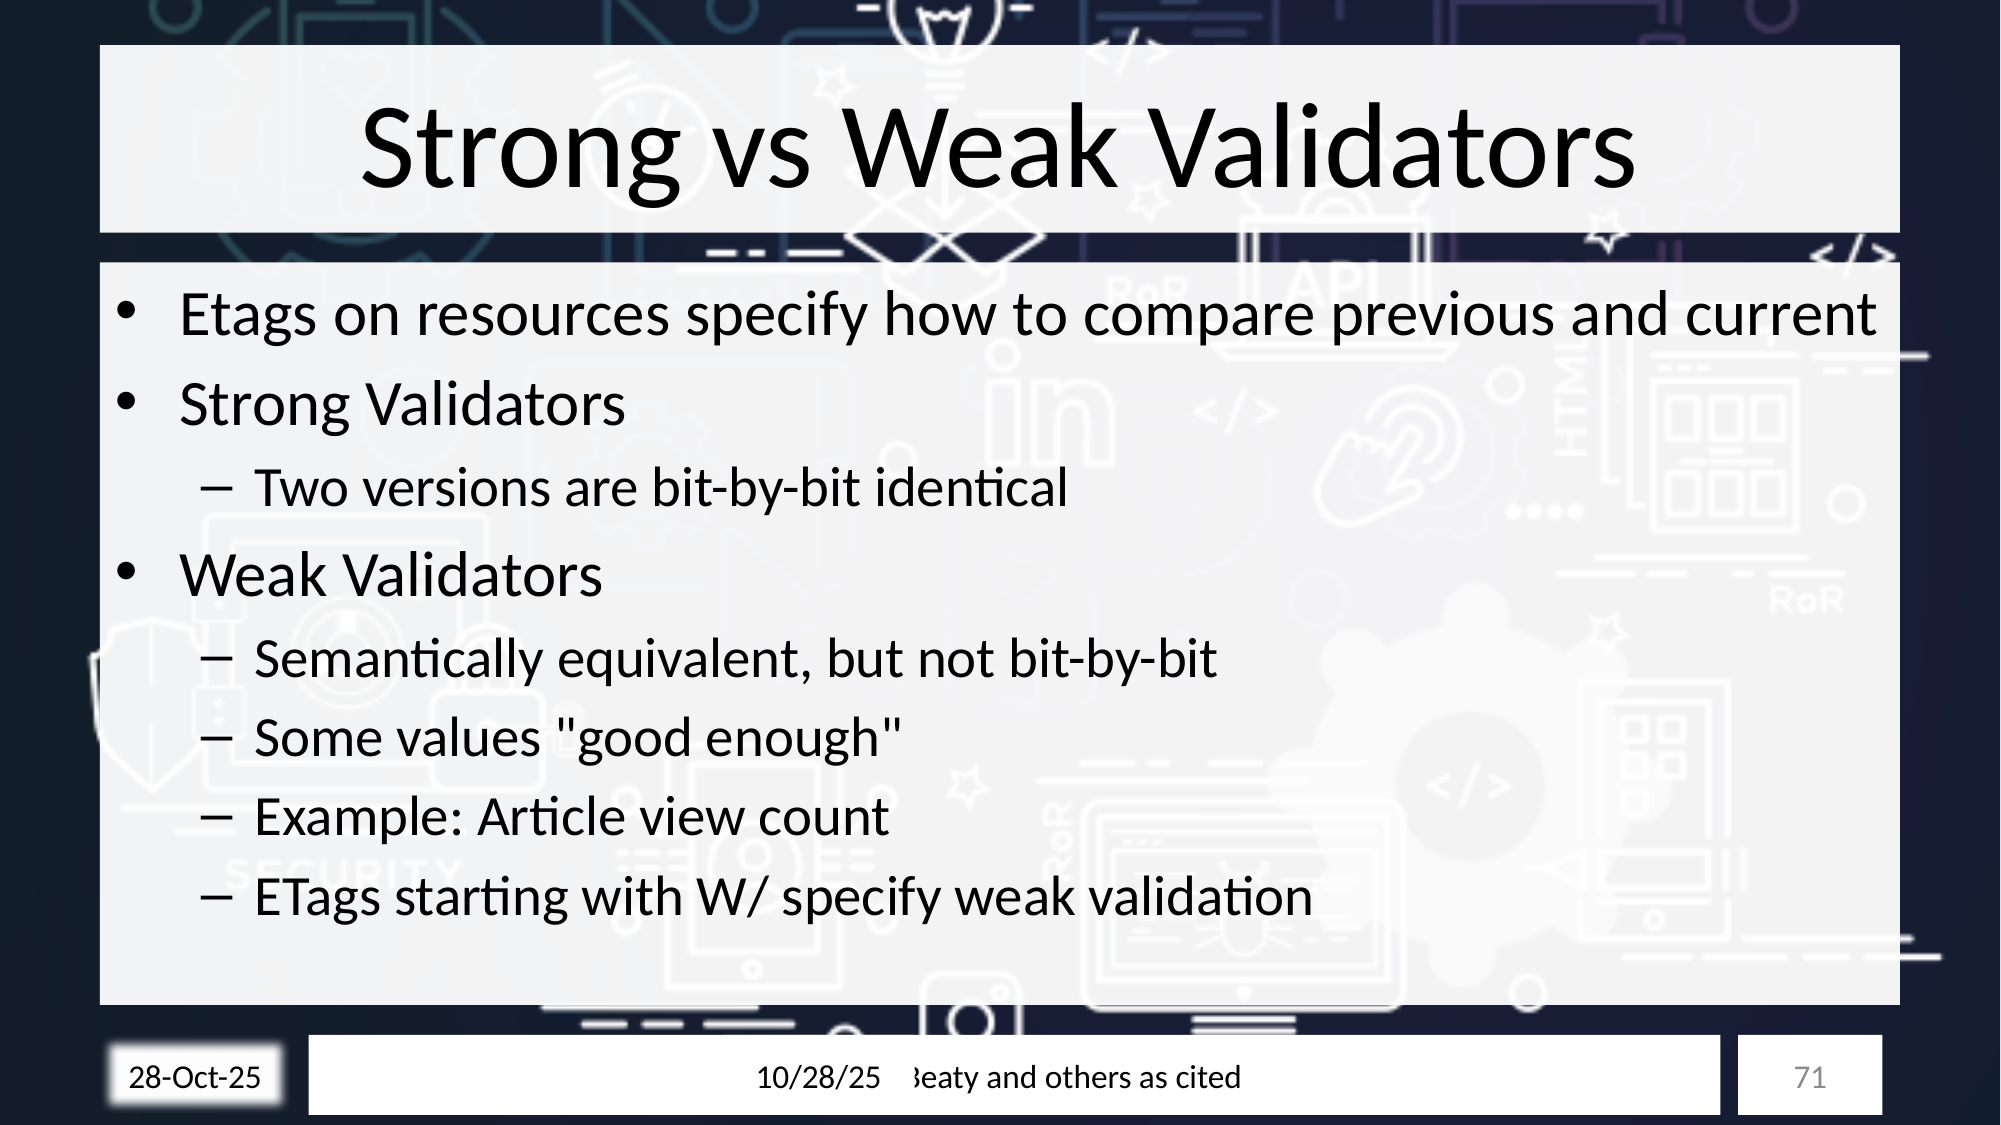

# Strong vs Weak Validators
Etags on resources specify how to compare previous and current
Strong Validators
Two versions are bit-by-bit identical
Weak Validators
Semantically equivalent, but not bit-by-bit
Some values "good enough"
Example: Article view count
ETags starting with W/ specify weak validation

© Steve Beaty and others as cited
71
10/28/25